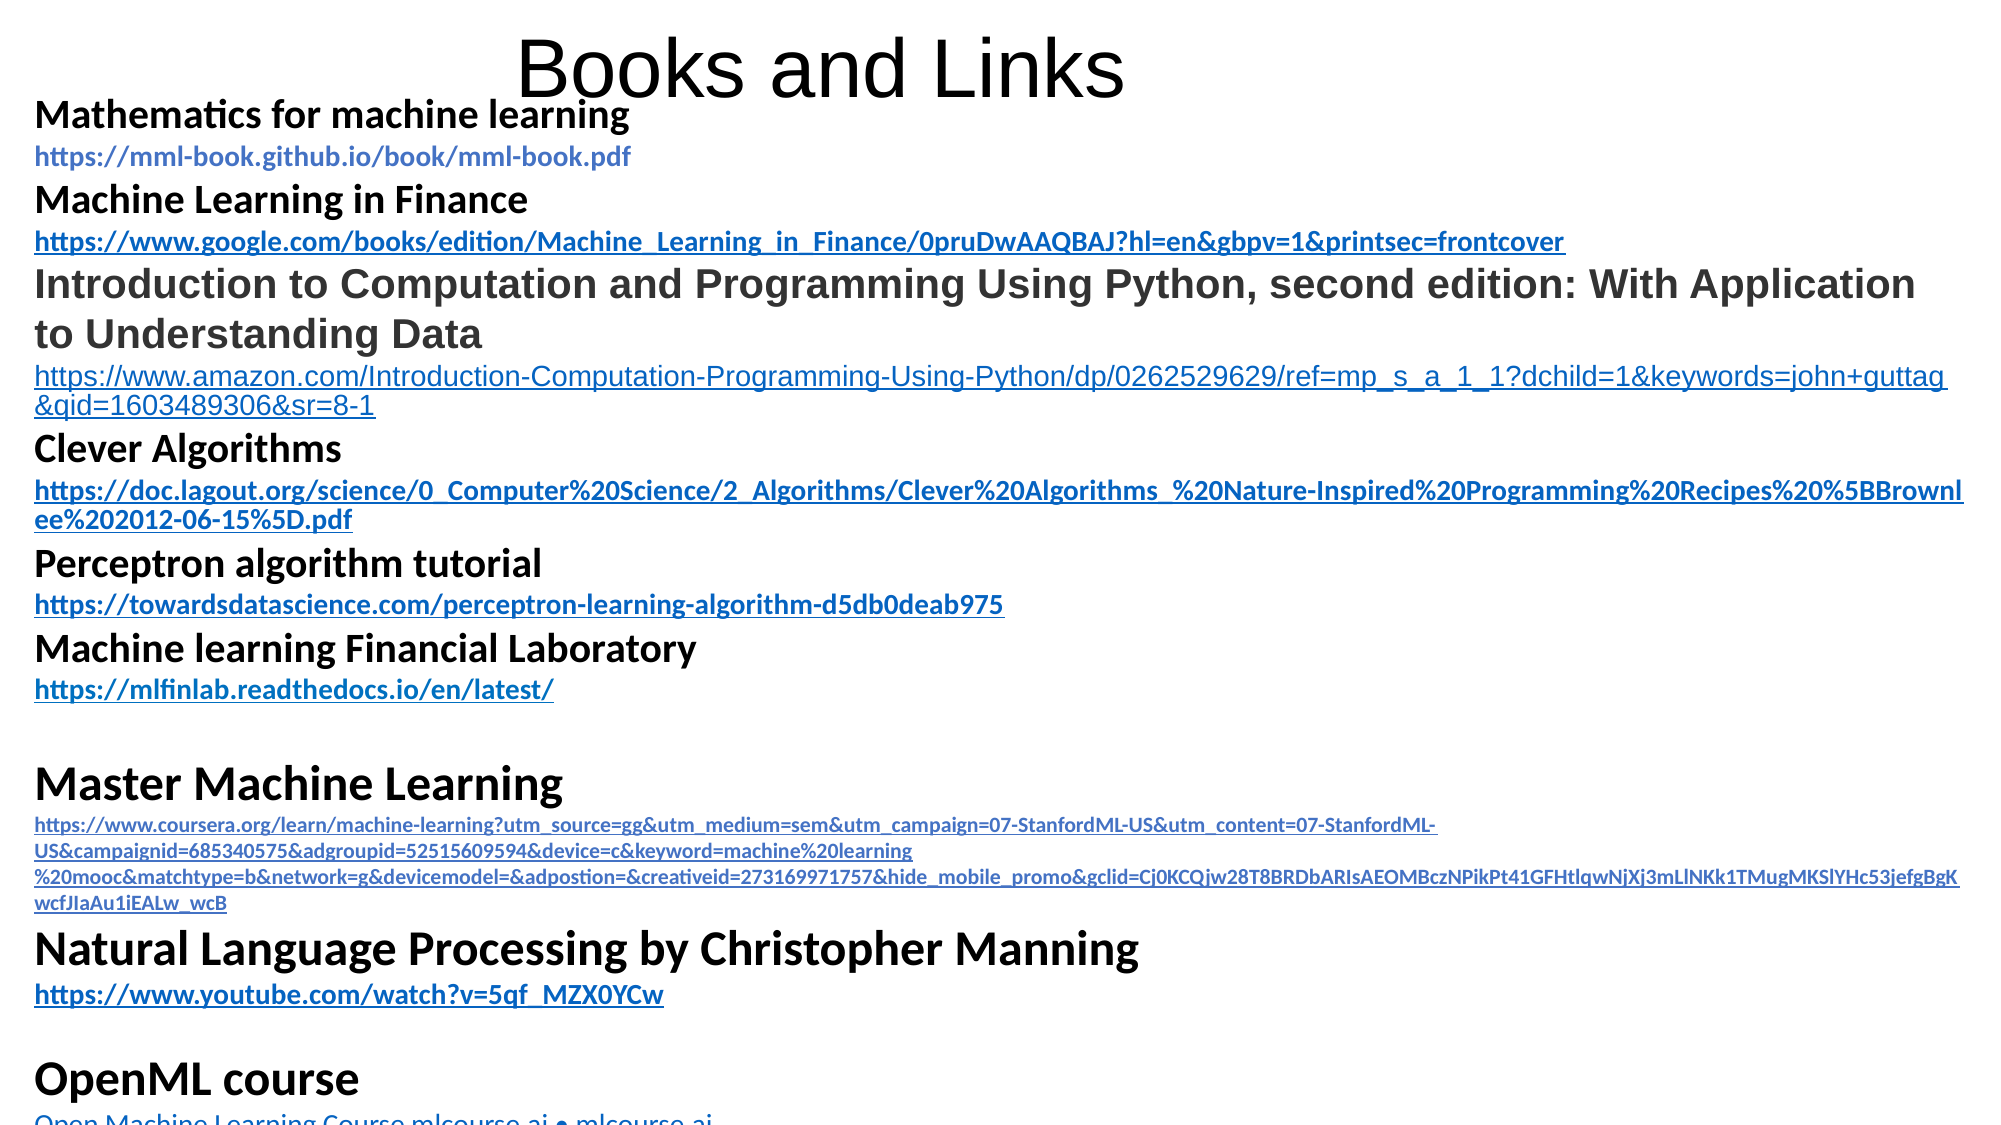

Books and Links
Mathematics for machine learning
https://mml-book.github.io/book/mml-book.pdf
Machine Learning in Finance
https://www.google.com/books/edition/Machine_Learning_in_Finance/0pruDwAAQBAJ?hl=en&gbpv=1&printsec=frontcover
Introduction to Computation and Programming Using Python, second edition: With Application to Understanding Data
https://www.amazon.com/Introduction-Computation-Programming-Using-Python/dp/0262529629/ref=mp_s_a_1_1?dchild=1&keywords=john+guttag&qid=1603489306&sr=8-1
Clever Algorithms
https://doc.lagout.org/science/0_Computer%20Science/2_Algorithms/Clever%20Algorithms_%20Nature-Inspired%20Programming%20Recipes%20%5BBrownlee%202012-06-15%5D.pdf
Perceptron algorithm tutorial
https://towardsdatascience.com/perceptron-learning-algorithm-d5db0deab975
Machine learning Financial Laboratory
https://mlfinlab.readthedocs.io/en/latest/

Master Machine Learning
https://www.coursera.org/learn/machine-learning?utm_source=gg&utm_medium=sem&utm_campaign=07-StanfordML-US&utm_content=07-StanfordML-US&campaignid=685340575&adgroupid=52515609594&device=c&keyword=machine%20learning%20mooc&matchtype=b&network=g&devicemodel=&adpostion=&creativeid=273169971757&hide_mobile_promo&gclid=Cj0KCQjw28T8BRDbARIsAEOMBczNPikPt41GFHtlqwNjXj3mLlNKk1TMugMKSlYHc53jefgBgKwcfJIaAu1iEALw_wcB
Natural Language Processing by Christopher Manning
https://www.youtube.com/watch?v=5qf_MZX0YCw

OpenML course
Open Machine Learning Course mlcourse.ai • mlcourse.ai